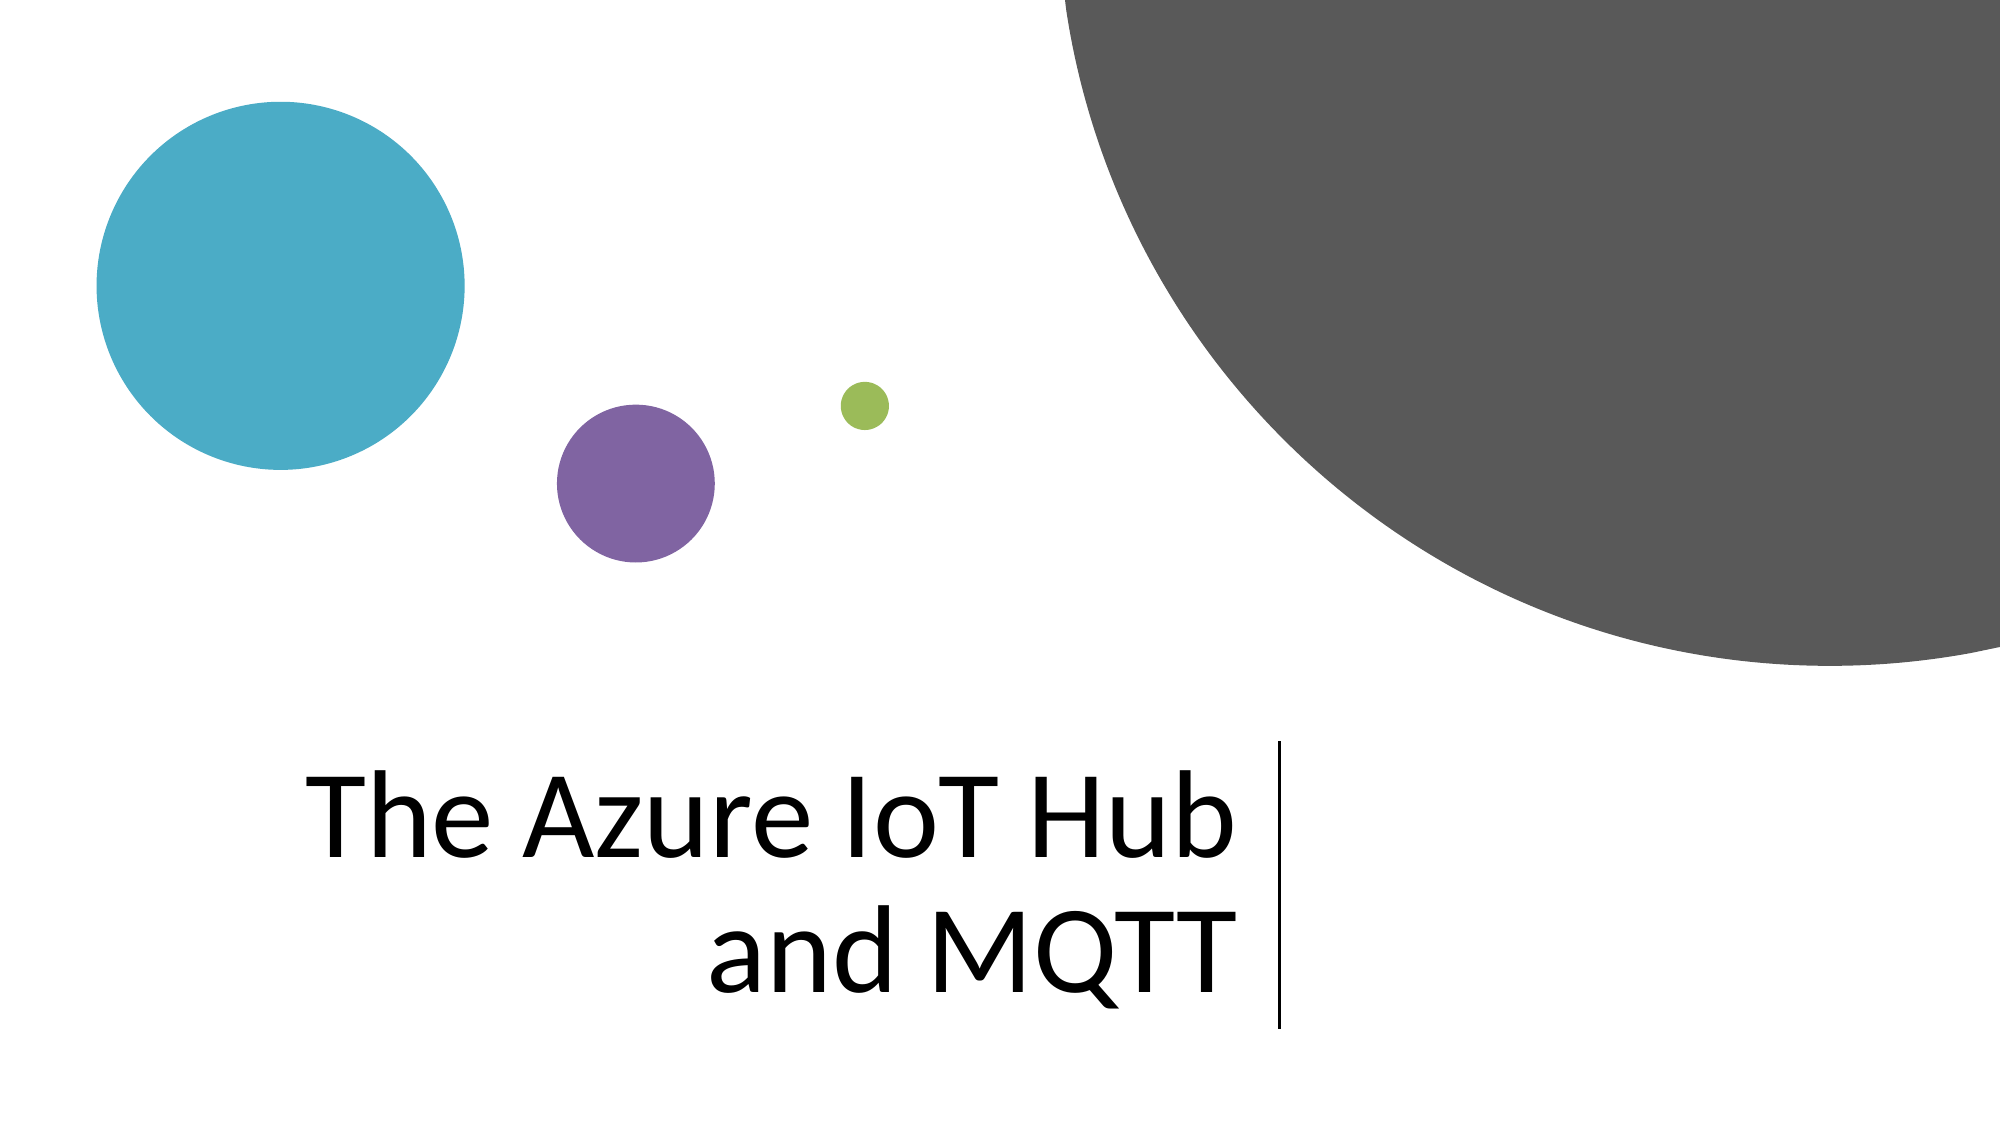

# The Azure IoT Hub and MQTT